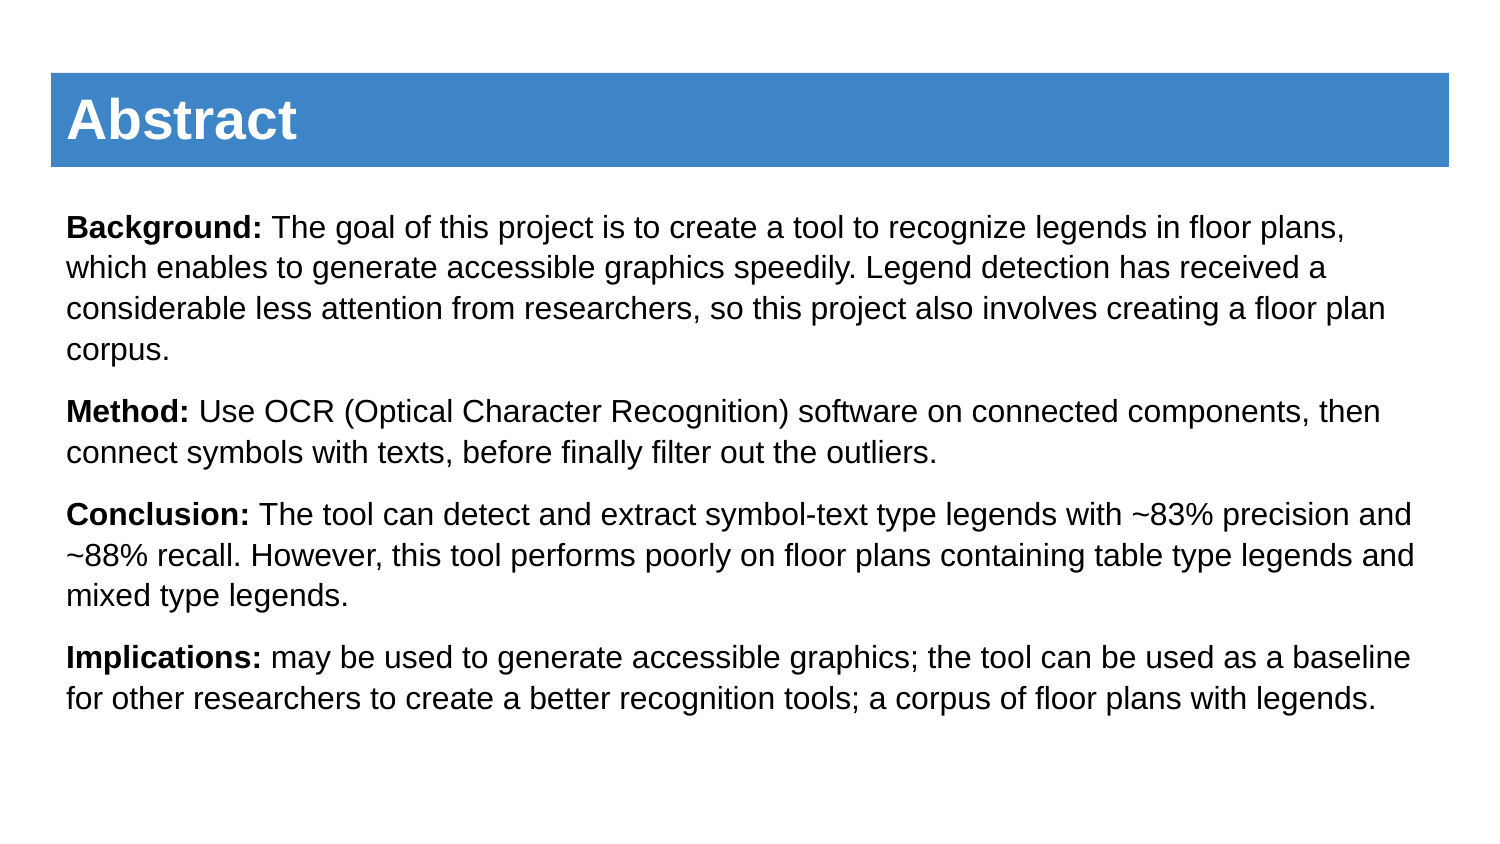

# Abstract
Background: The goal of this project is to create a tool to recognize legends in floor plans, which enables to generate accessible graphics speedily. Legend detection has received a considerable less attention from researchers, so this project also involves creating a floor plan corpus.
Method: Use OCR (Optical Character Recognition) software on connected components, then connect symbols with texts, before finally filter out the outliers.
Conclusion: The tool can detect and extract symbol-text type legends with ~83% precision and ~88% recall. However, this tool performs poorly on floor plans containing table type legends and mixed type legends.
Implications: may be used to generate accessible graphics; the tool can be used as a baseline for other researchers to create a better recognition tools; a corpus of floor plans with legends.